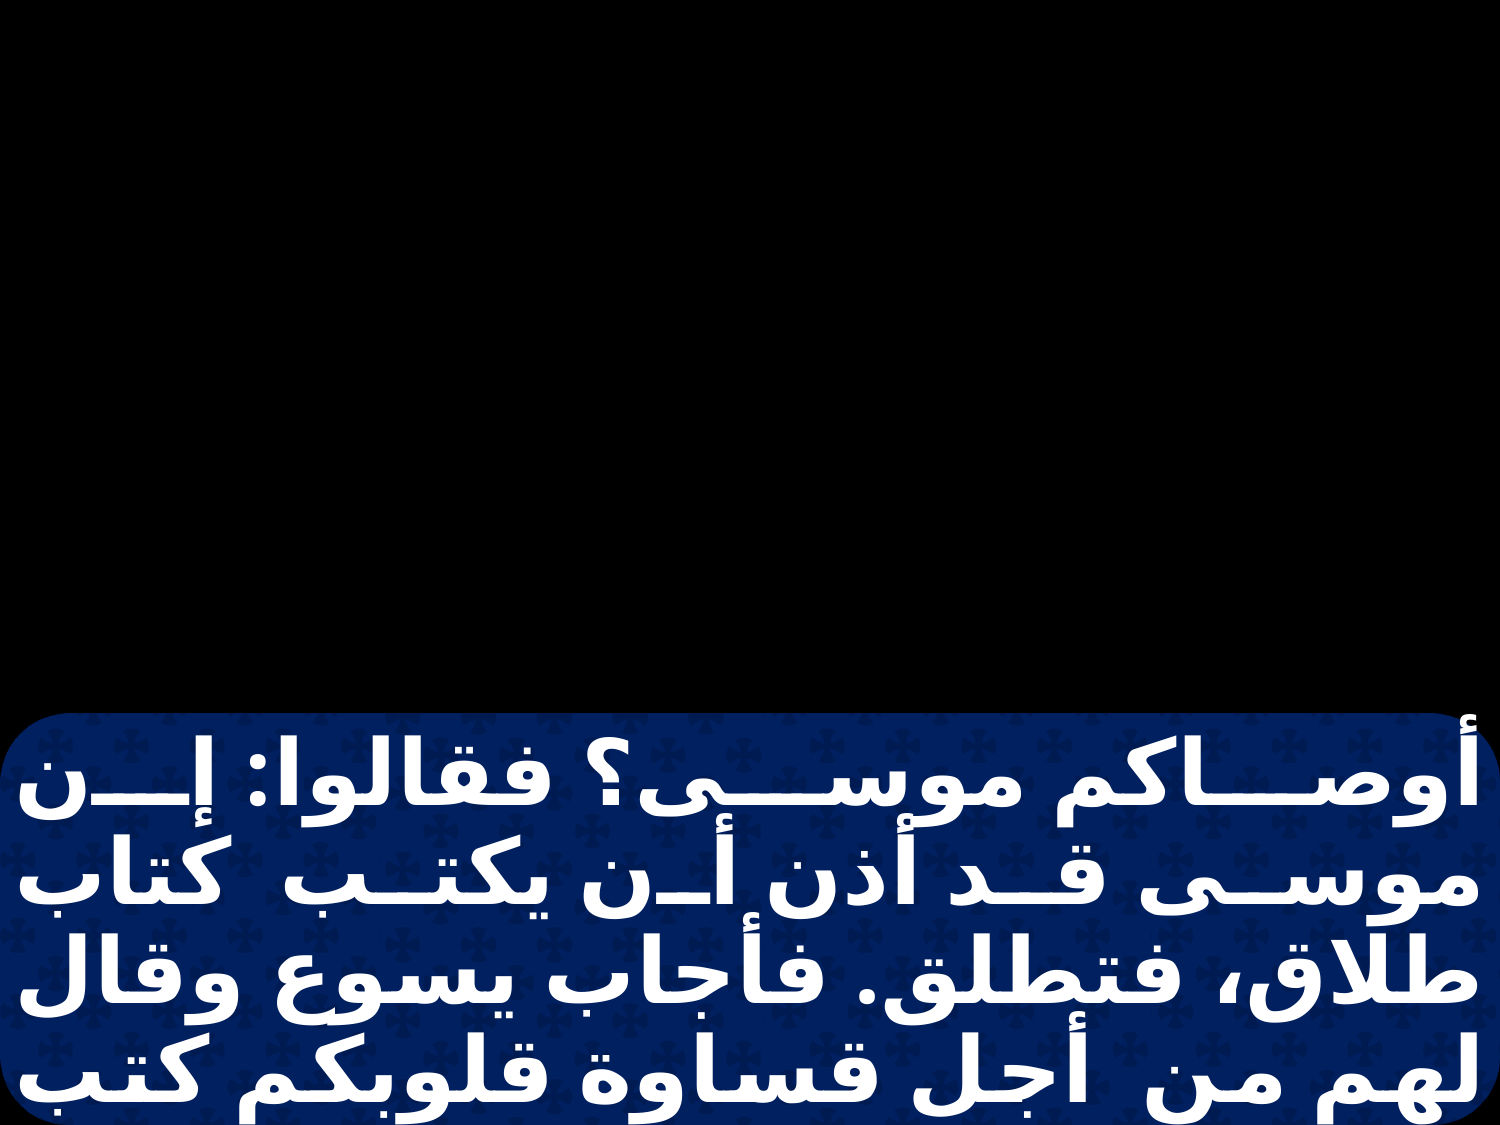

أوصاكم موسى؟ فقالوا: إن موسى قد أذن أن يكتب  كتاب طلاق، فتطلق. فأجاب يسوع وقال لهم من  أجل قساوة قلوبكم كتب لكم هذه الوصية. ولكن من  بدء الخليقة، ذكرا وأنثى خلقهما الله من أجل هذا